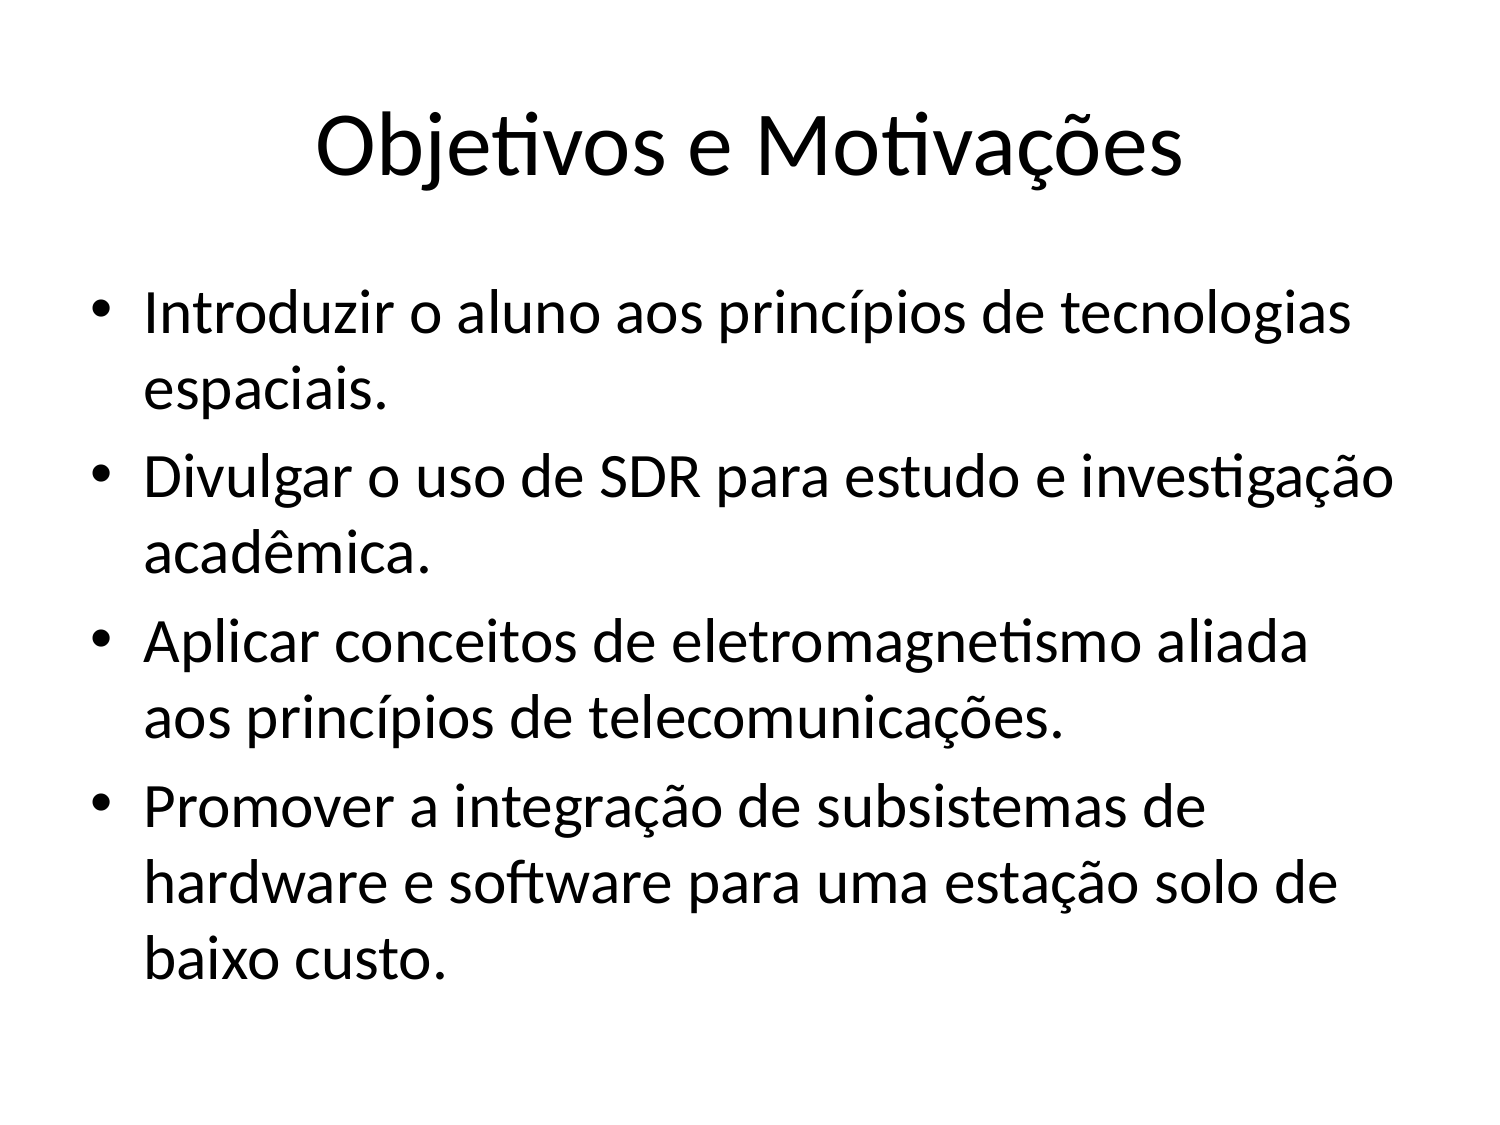

# Objetivos e Motivações
Introduzir o aluno aos princípios de tecnologias espaciais.
Divulgar o uso de SDR para estudo e investigação acadêmica.
Aplicar conceitos de eletromagnetismo aliada aos princípios de telecomunicações.
Promover a integração de subsistemas de hardware e software para uma estação solo de baixo custo.